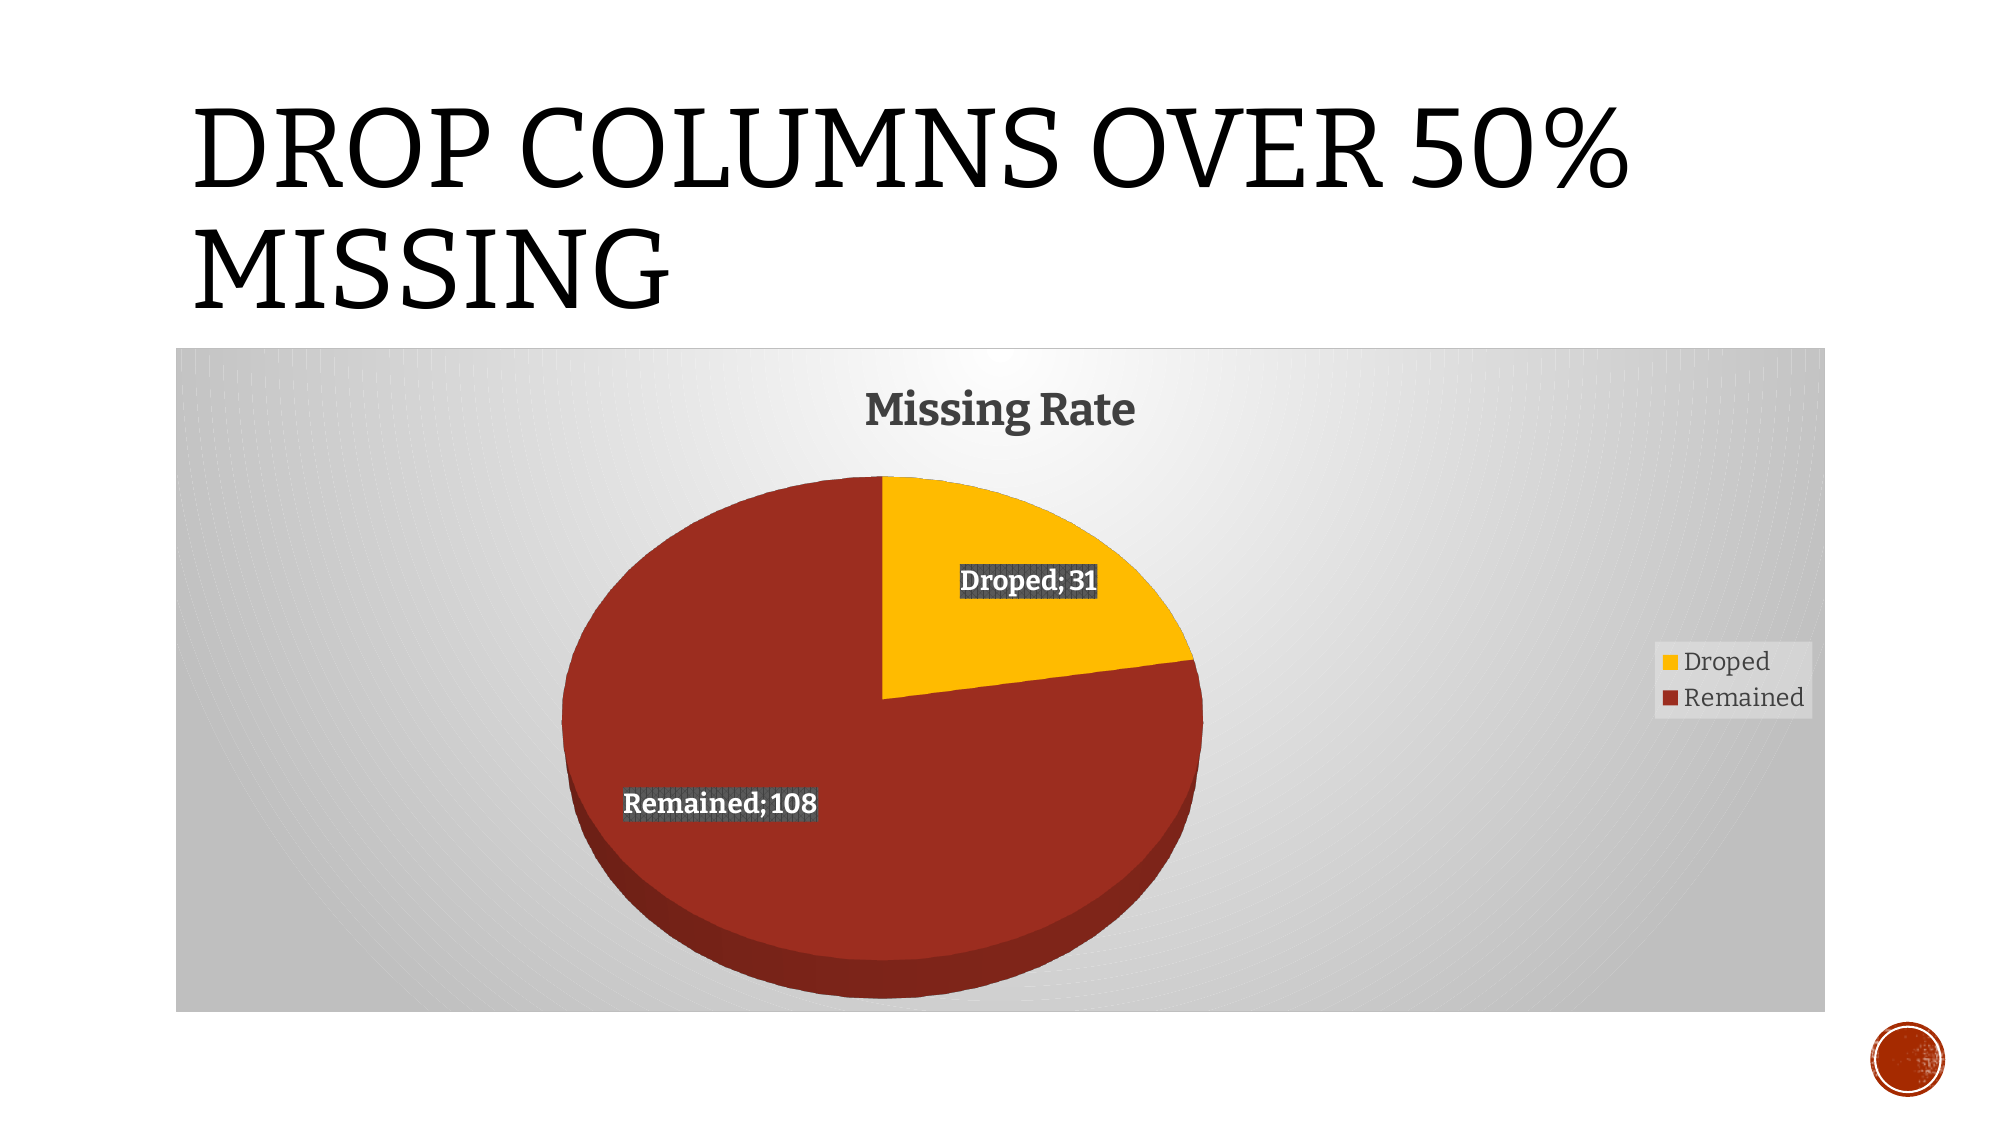

# Drop columns over 50% missing

[unsupported chart]